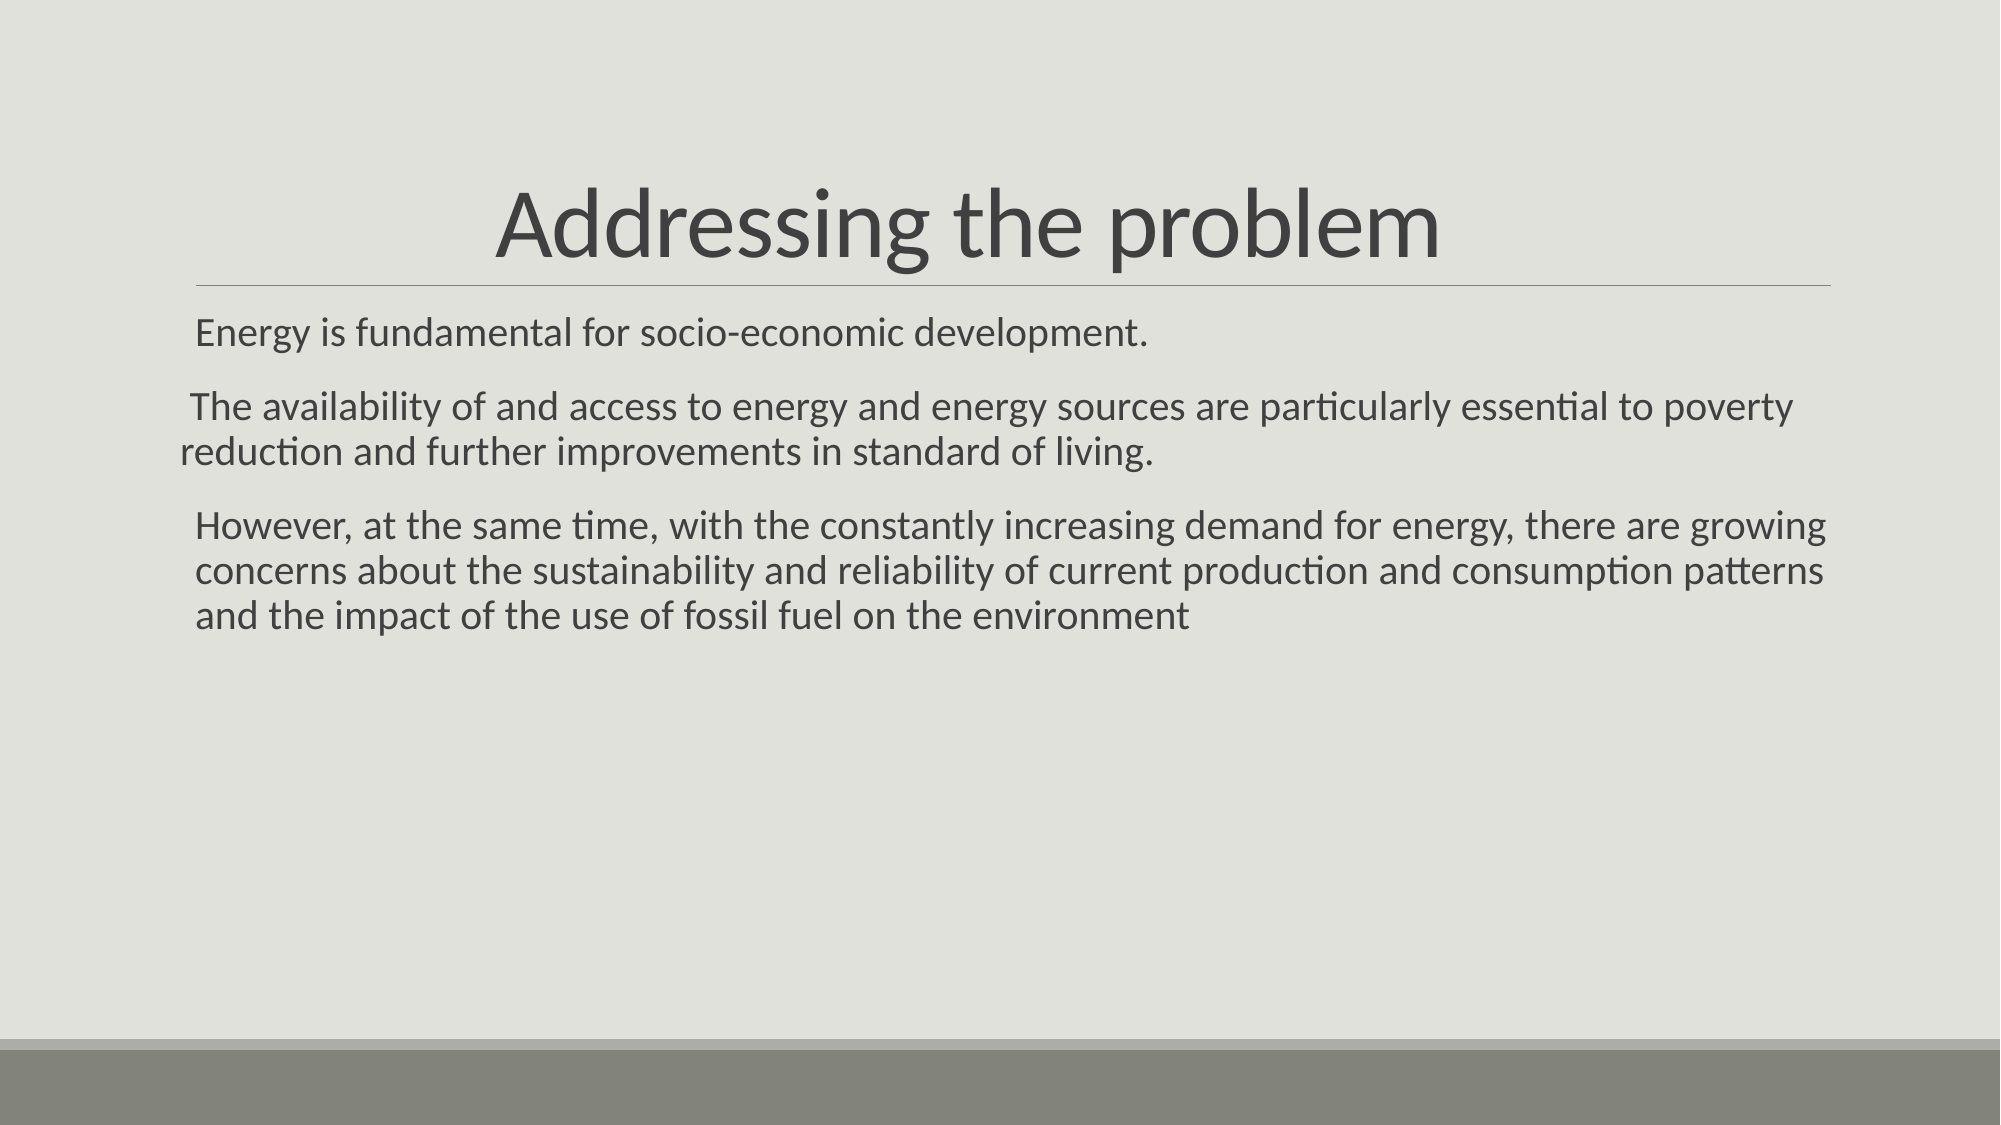

# Addressing the problem
Energy is fundamental for socio-economic development.
 The availability of and access to energy and energy sources are particularly essential to poverty  reduction and further improvements in standard of living.
However, at the same time, with the constantly increasing demand for energy, there are growing concerns about the sustainability and reliability of current production and consumption patterns and the impact of the use of fossil fuel on the environment